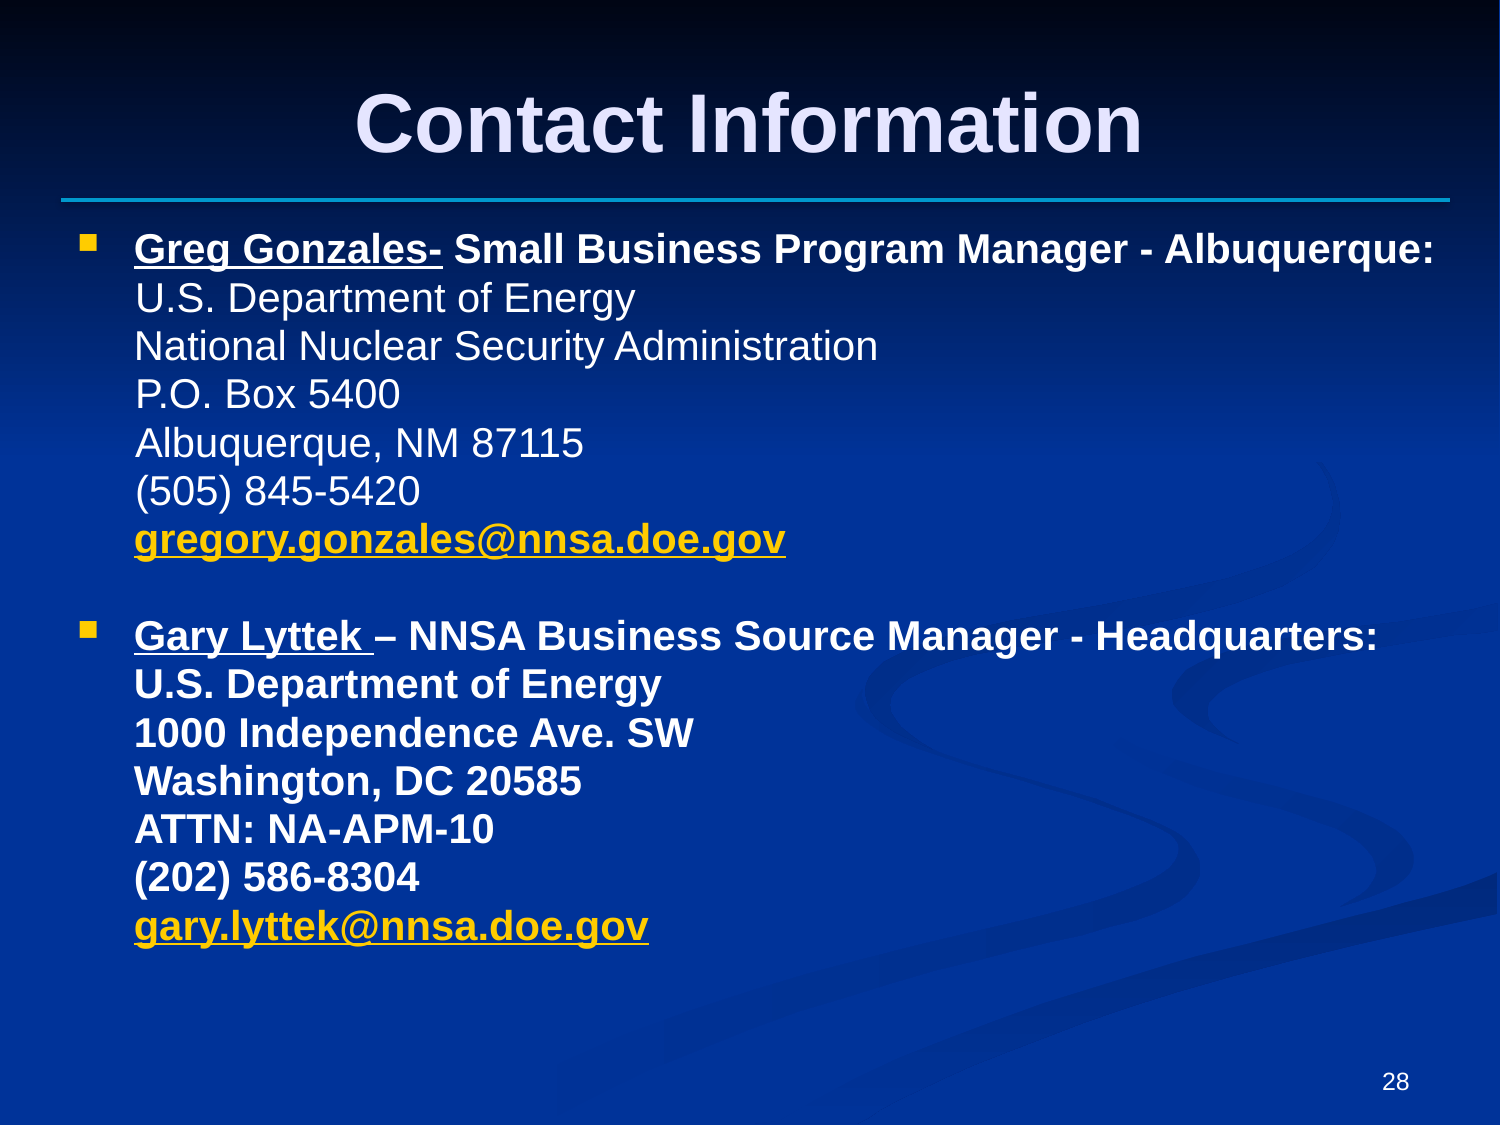

# Contact Information
Greg Gonzales- Small Business Program Manager - Albuquerque:
     U.S. Department of Energy
	National Nuclear Security Administration
     P.O. Box 5400
     Albuquerque, NM 87115
     (505) 845-5420
	gregory.gonzales@nnsa.doe.gov

Gary Lyttek – NNSA Business Source Manager - Headquarters:
U.S. Department of Energy
1000 Independence Ave. SW
Washington, DC 20585
ATTN: NA-APM-10
(202) 586-8304
gary.lyttek@nnsa.doe.gov

28